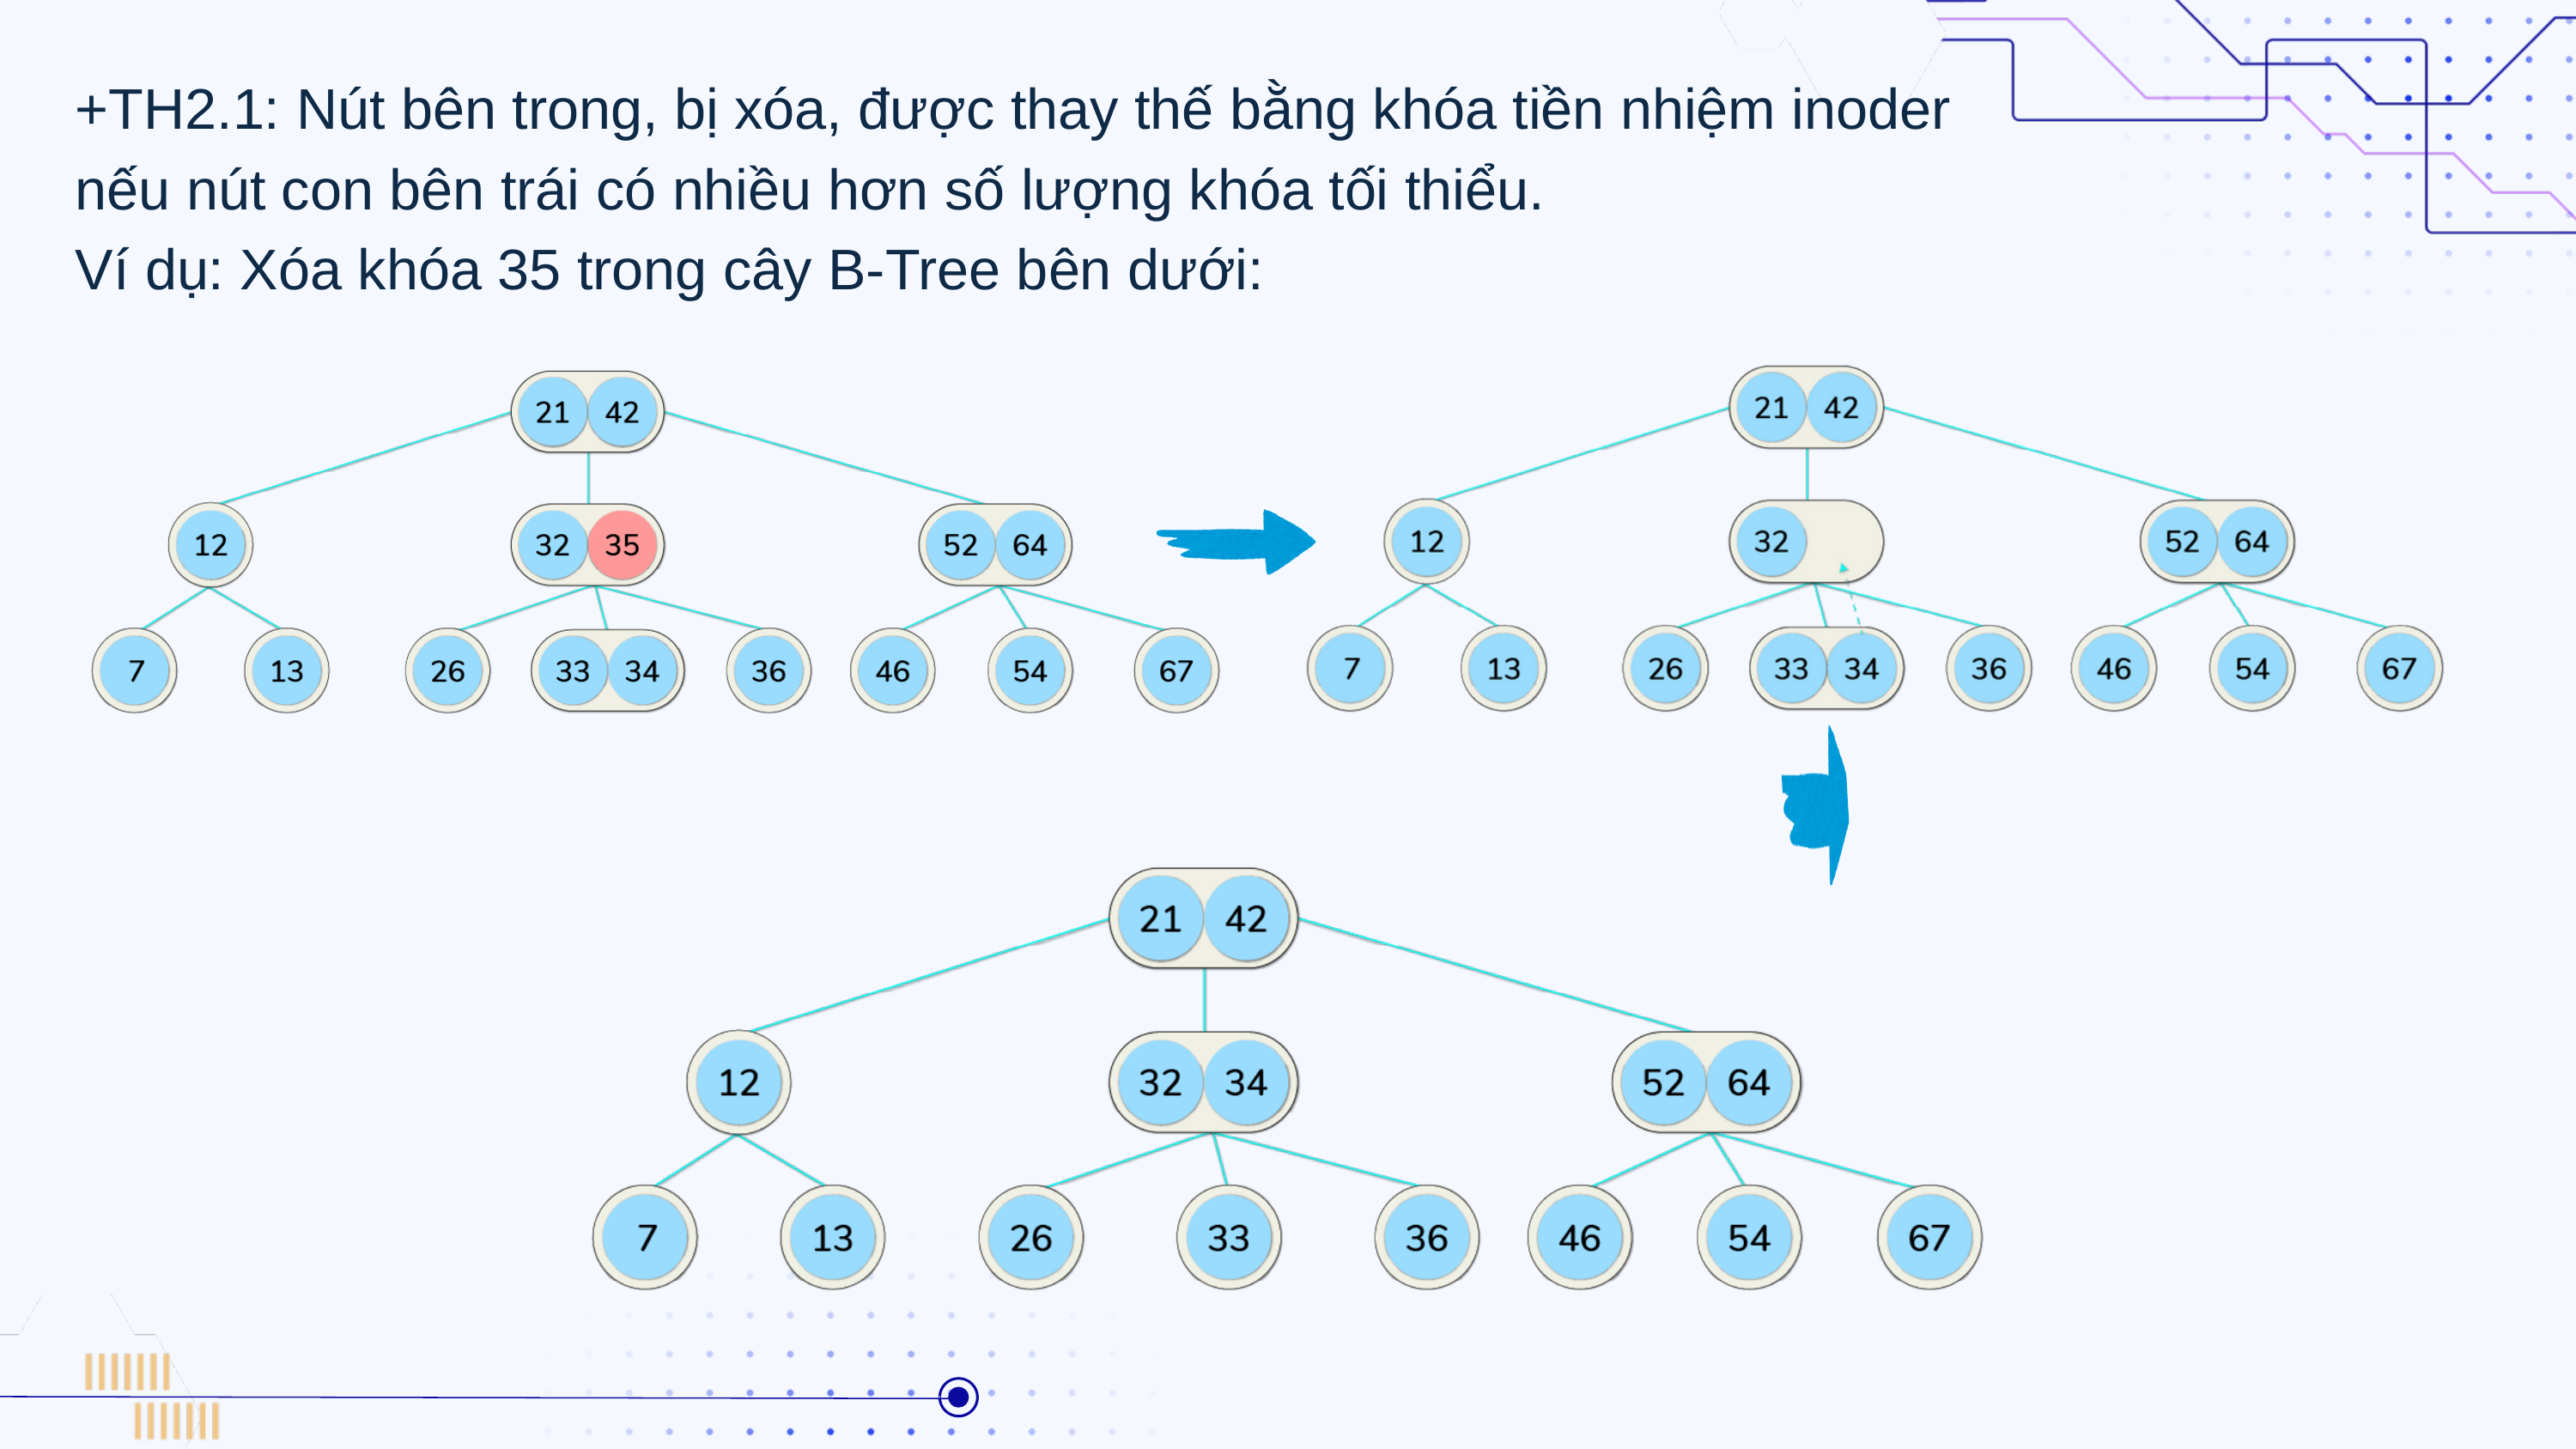

+TH2.1: Nút bên trong, bị xóa, được thay thế bằng khóa tiền nhiệm inoder nếu nút con bên trái có nhiều hơn số lượng khóa tối thiểu.
Ví dụ: Xóa khóa 35 trong cây B-Tree bên dưới: